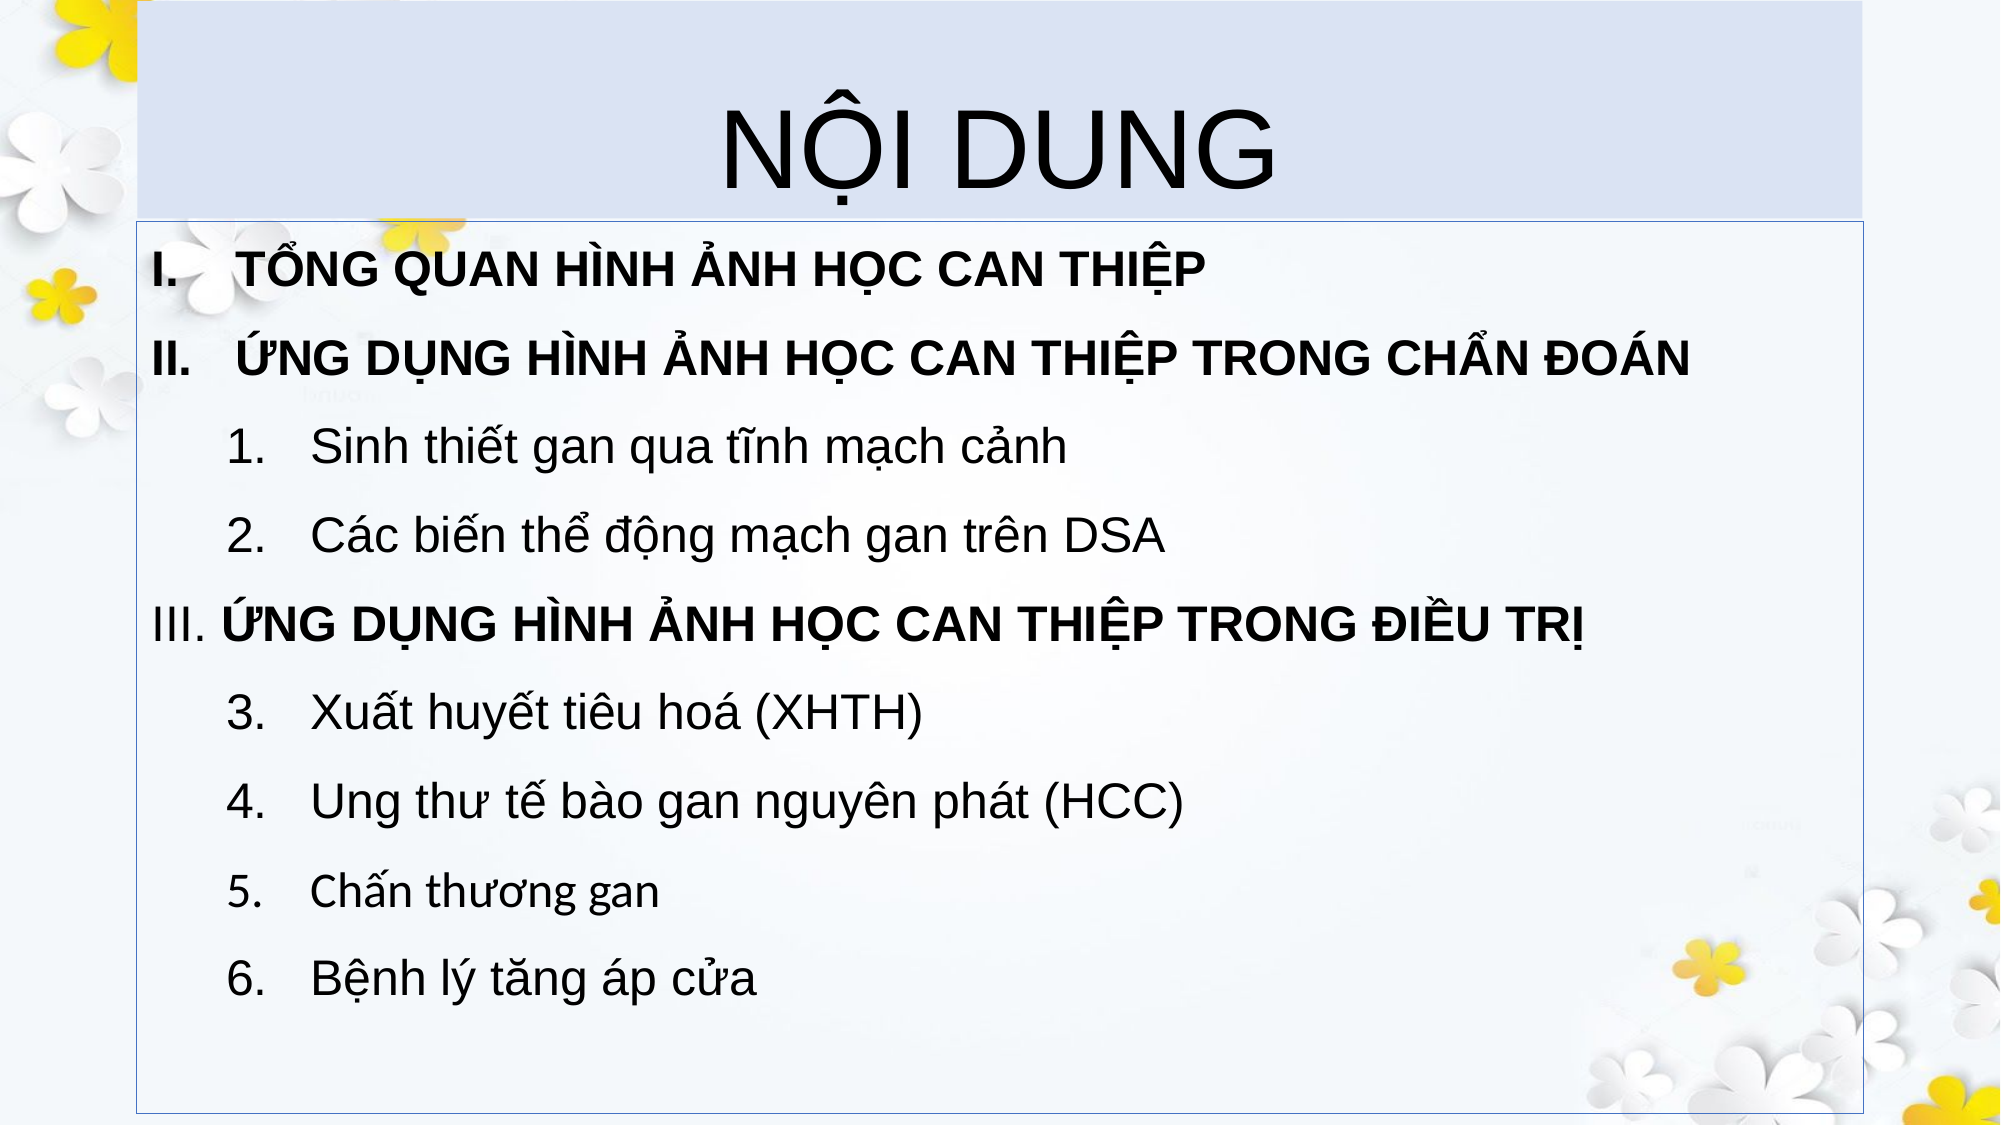

# NỘI DUNG
TỔNG QUAN HÌNH ẢNH HỌC CAN THIỆP
ỨNG DỤNG HÌNH ẢNH HỌC CAN THIỆP TRONG CHẨN ĐOÁN
Sinh thiết gan qua tĩnh mạch cảnh
Các biến thể động mạch gan trên DSA
III. ỨNG DỤNG HÌNH ẢNH HỌC CAN THIỆP TRONG ĐIỀU TRỊ
Xuất huyết tiêu hoá (XHTH)
Ung thư tế bào gan nguyên phát (HCC)
Chấn thương gan
Bệnh lý tăng áp cửa